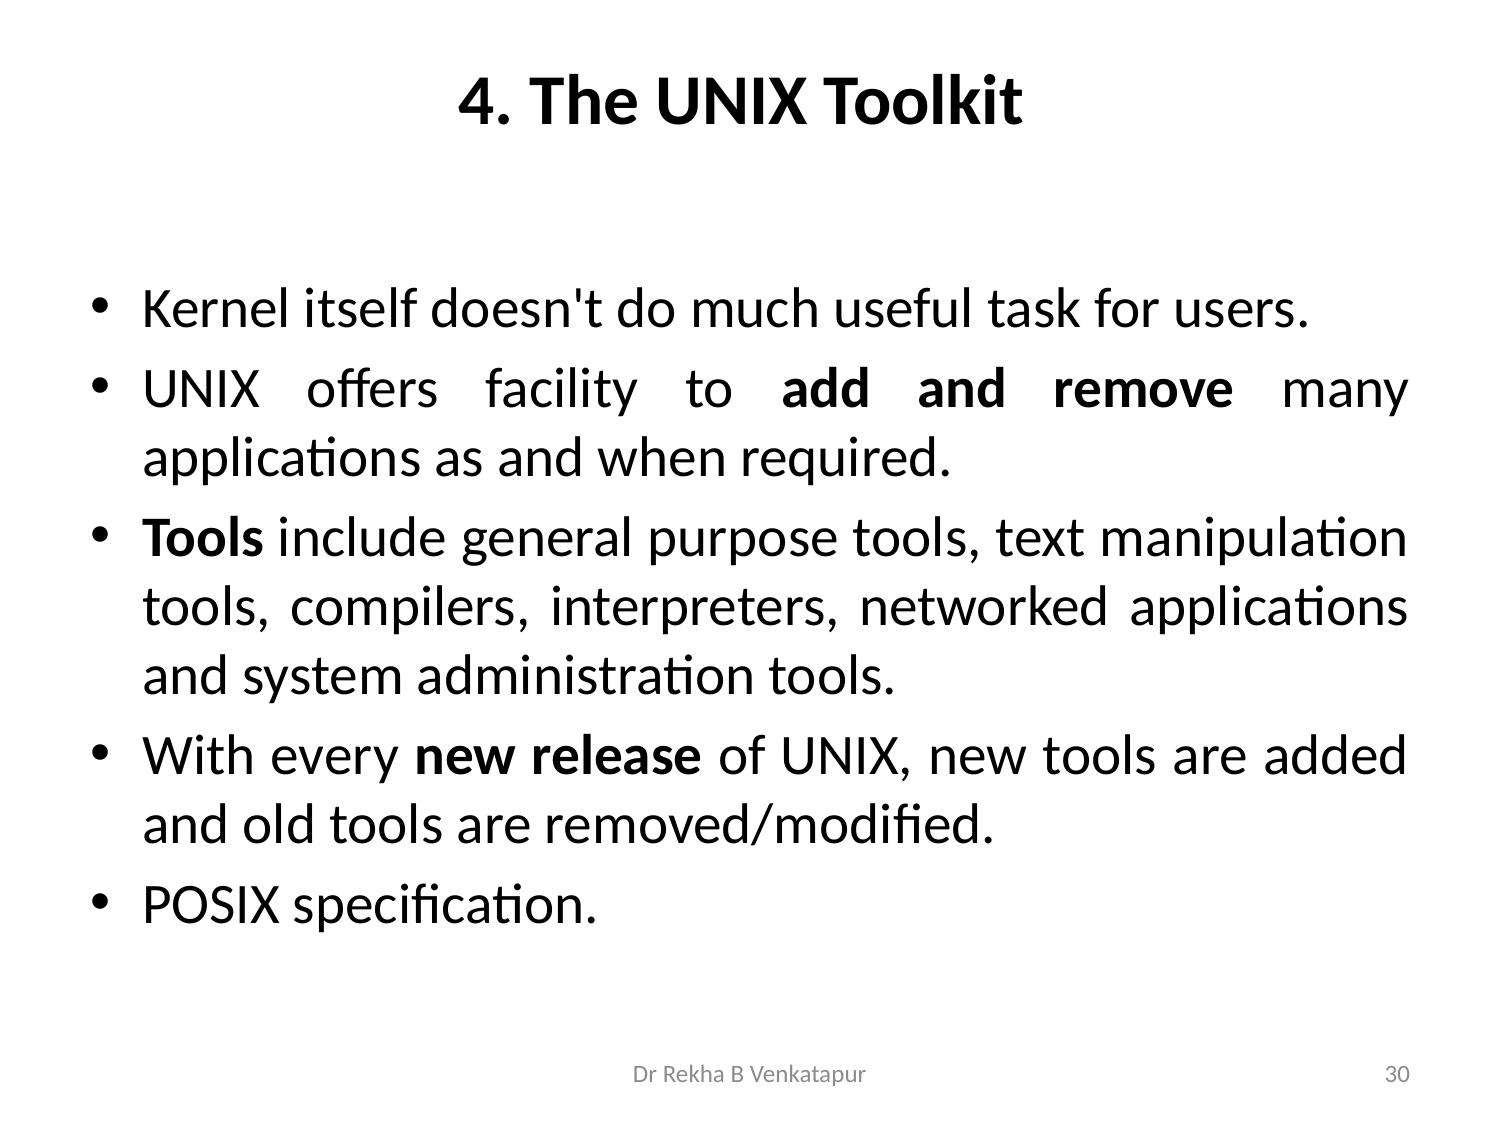

# 4. The UNIX Toolkit
Kernel itself doesn't do much useful task for users.
UNIX offers facility to add and remove many applications as and when required.
Tools include general purpose tools, text manipulation tools, compilers, interpreters, networked applications and system administration tools.
With every new release of UNIX, new tools are added and old tools are removed/modified.
POSIX specification.

Dr Rekha B Venkatapur
30